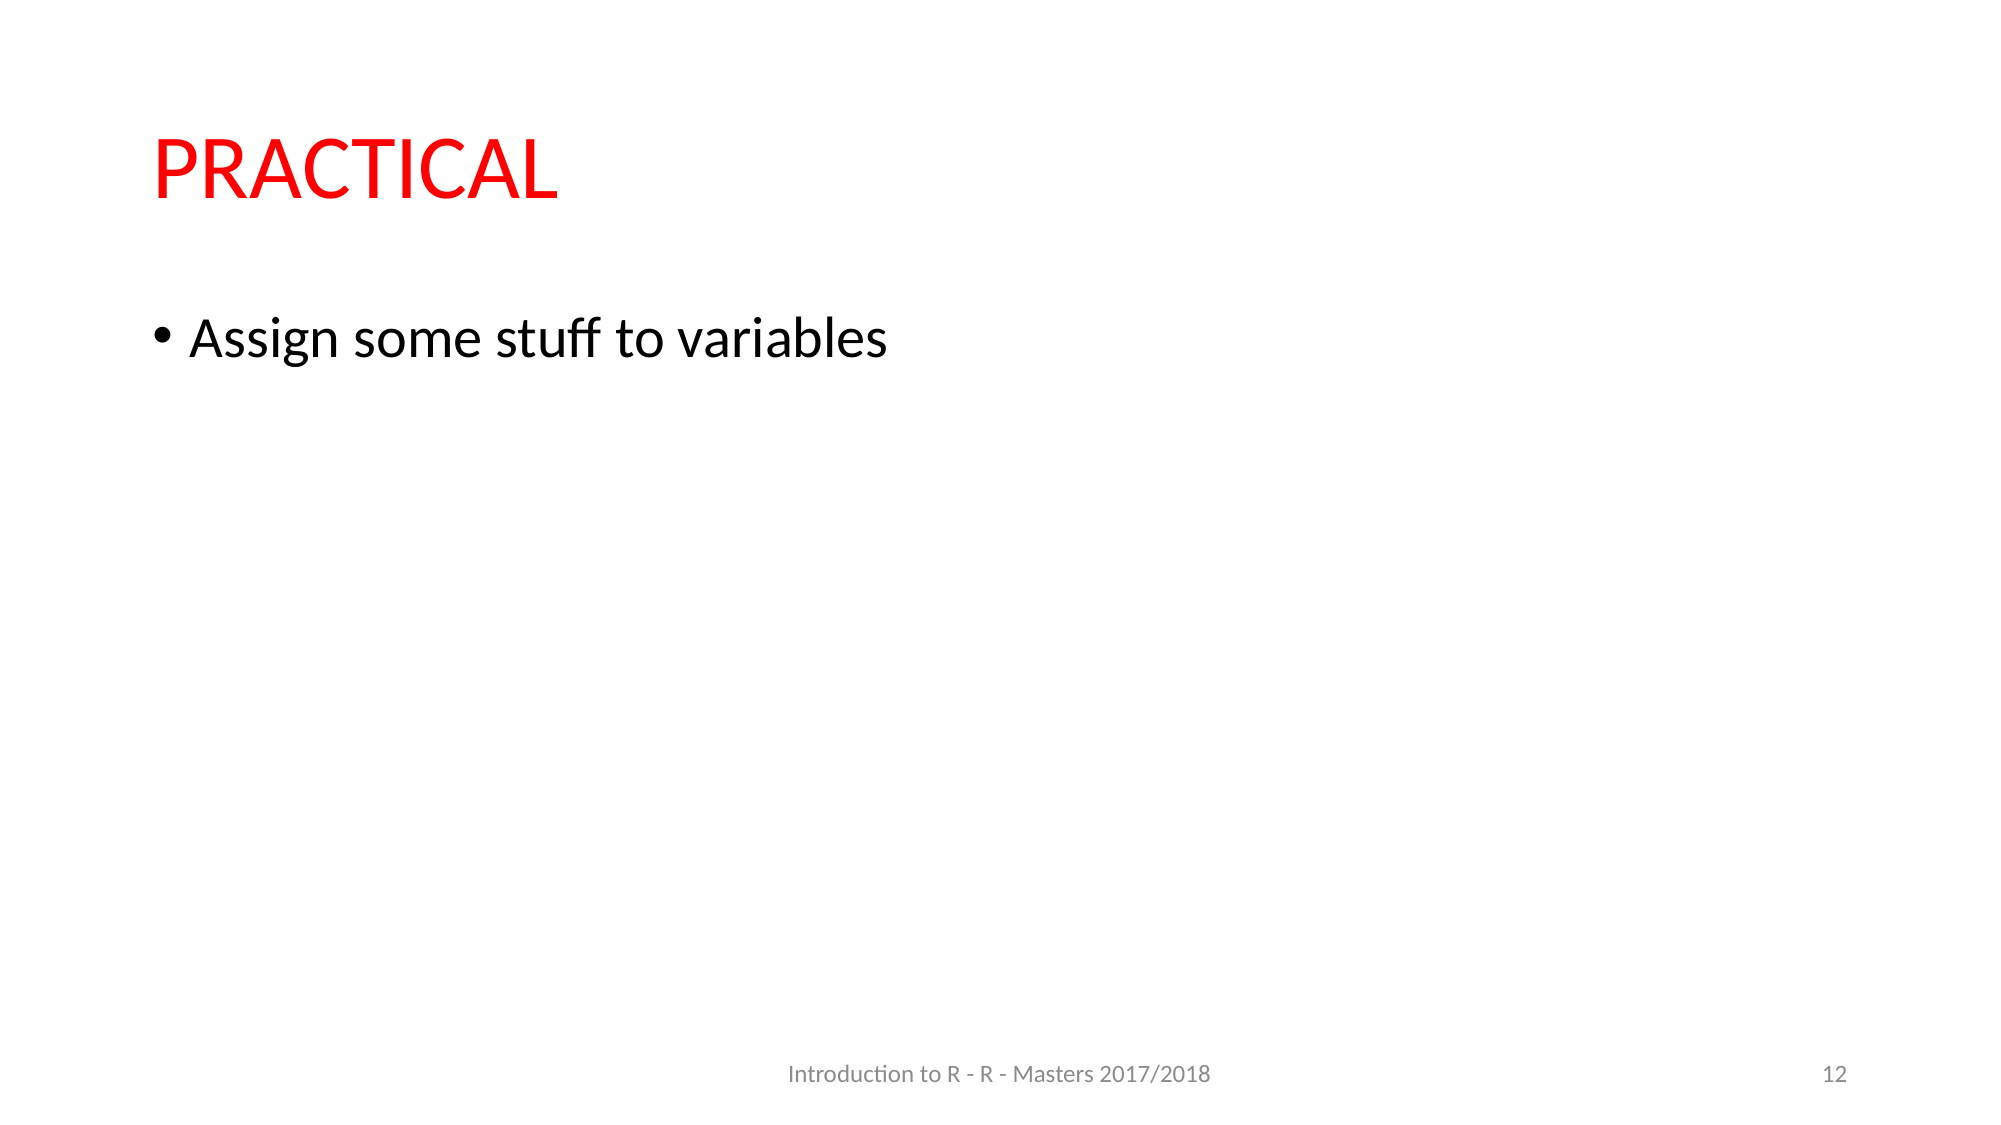

# PRACTICAL
Assign some stuff to variables
Introduction to R - R - Masters 2017/2018
12